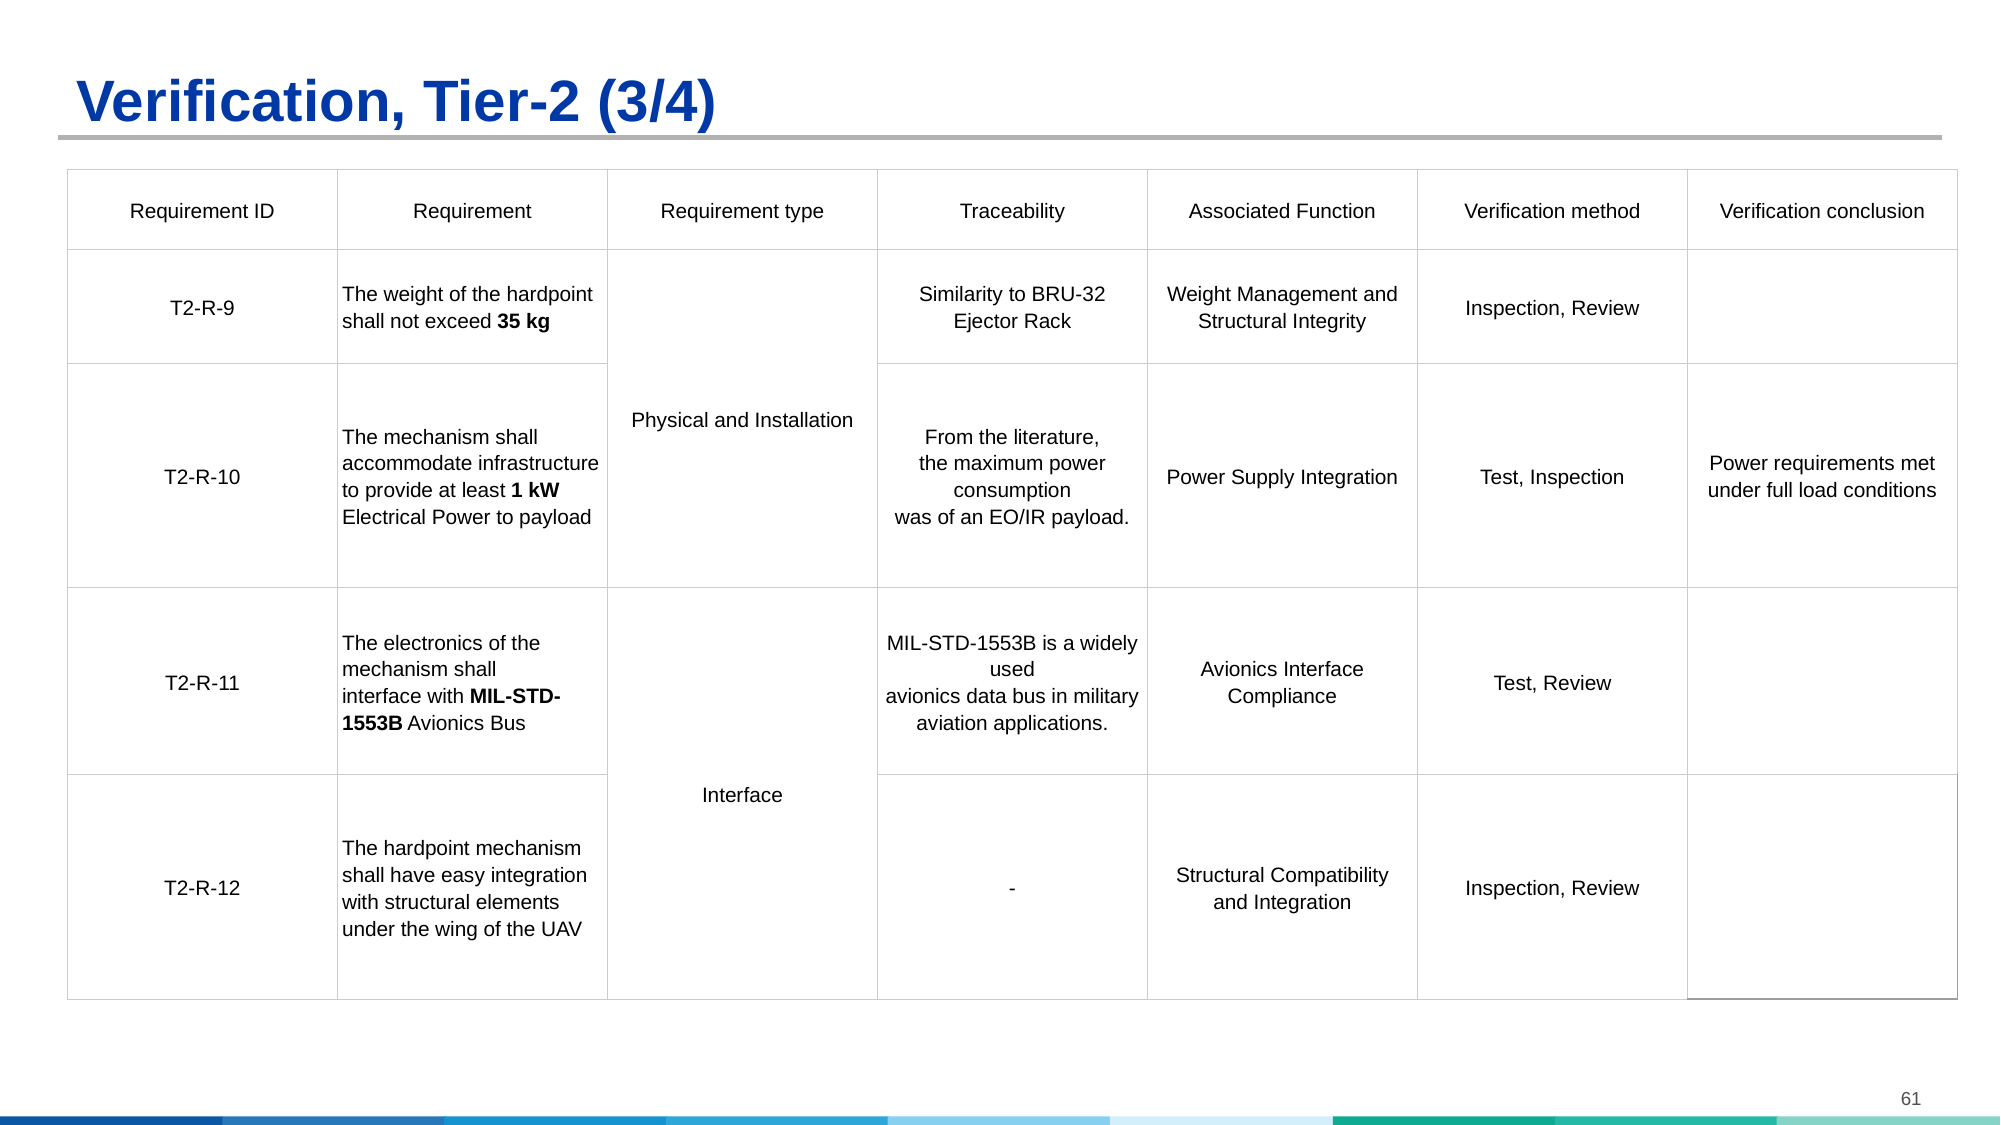

# Verification, Tier-2 (3/4)
| Requirement ID | Requirement | Requirement type | Traceability | Associated Function | Verification method | Verification conclusion |
| --- | --- | --- | --- | --- | --- | --- |
| T2-R-9 | The weight of the hardpoint shall not exceed 35 kg | Physical and Installation | Similarity to BRU-32 Ejector Rack | Weight Management and Structural Integrity | Inspection, Review |  |
| T2-R-10 | The mechanism shall accommodate infrastructure to provide at least 1 kW Electrical Power to payload |  | From the literature, the maximum power consumption was of an EO/IR payload. | Power Supply Integration | Test, Inspection | Power requirements met under full load conditions |
| T2-R-11 | The electronics of the mechanism shall interface with MIL-STD-1553B Avionics Bus | Interface | MIL-STD-1553B is a widely used avionics data bus in military aviation applications. | Avionics Interface Compliance | Test, Review |  |
| T2-R-12 | The hardpoint mechanism shall have easy integration with structural elements under the wing of the UAV |  | - | Structural Compatibility and Integration | Inspection, Review |  |
61